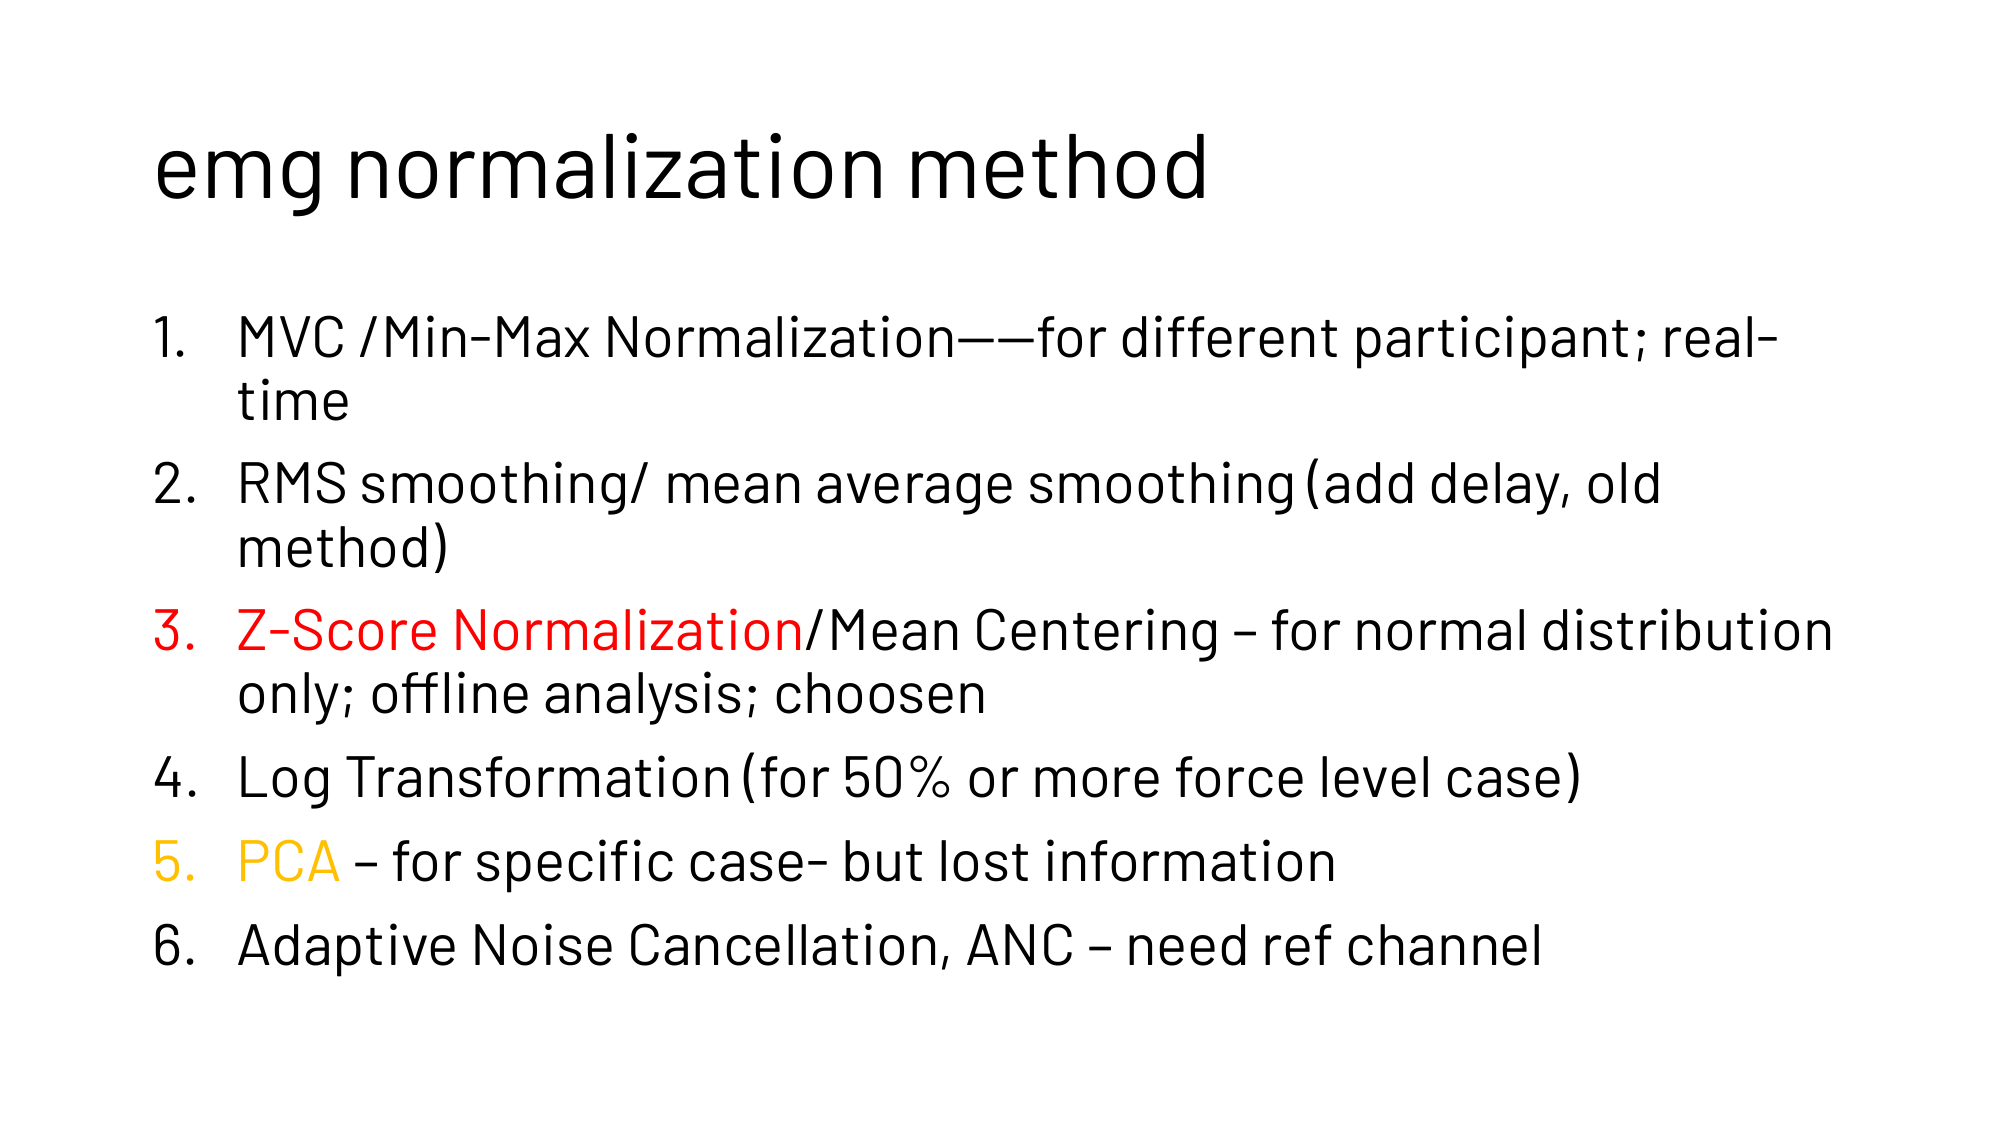

# emg normalization method
MVC /Min-Max Normalization——for different participant; real-time
RMS smoothing/ mean average smoothing (add delay, old method)
Z-Score Normalization/Mean Centering – for normal distribution only; offline analysis; choosen
Log Transformation (for 50% or more force level case)
PCA – for specific case- but lost information
Adaptive Noise Cancellation, ANC – need ref channel